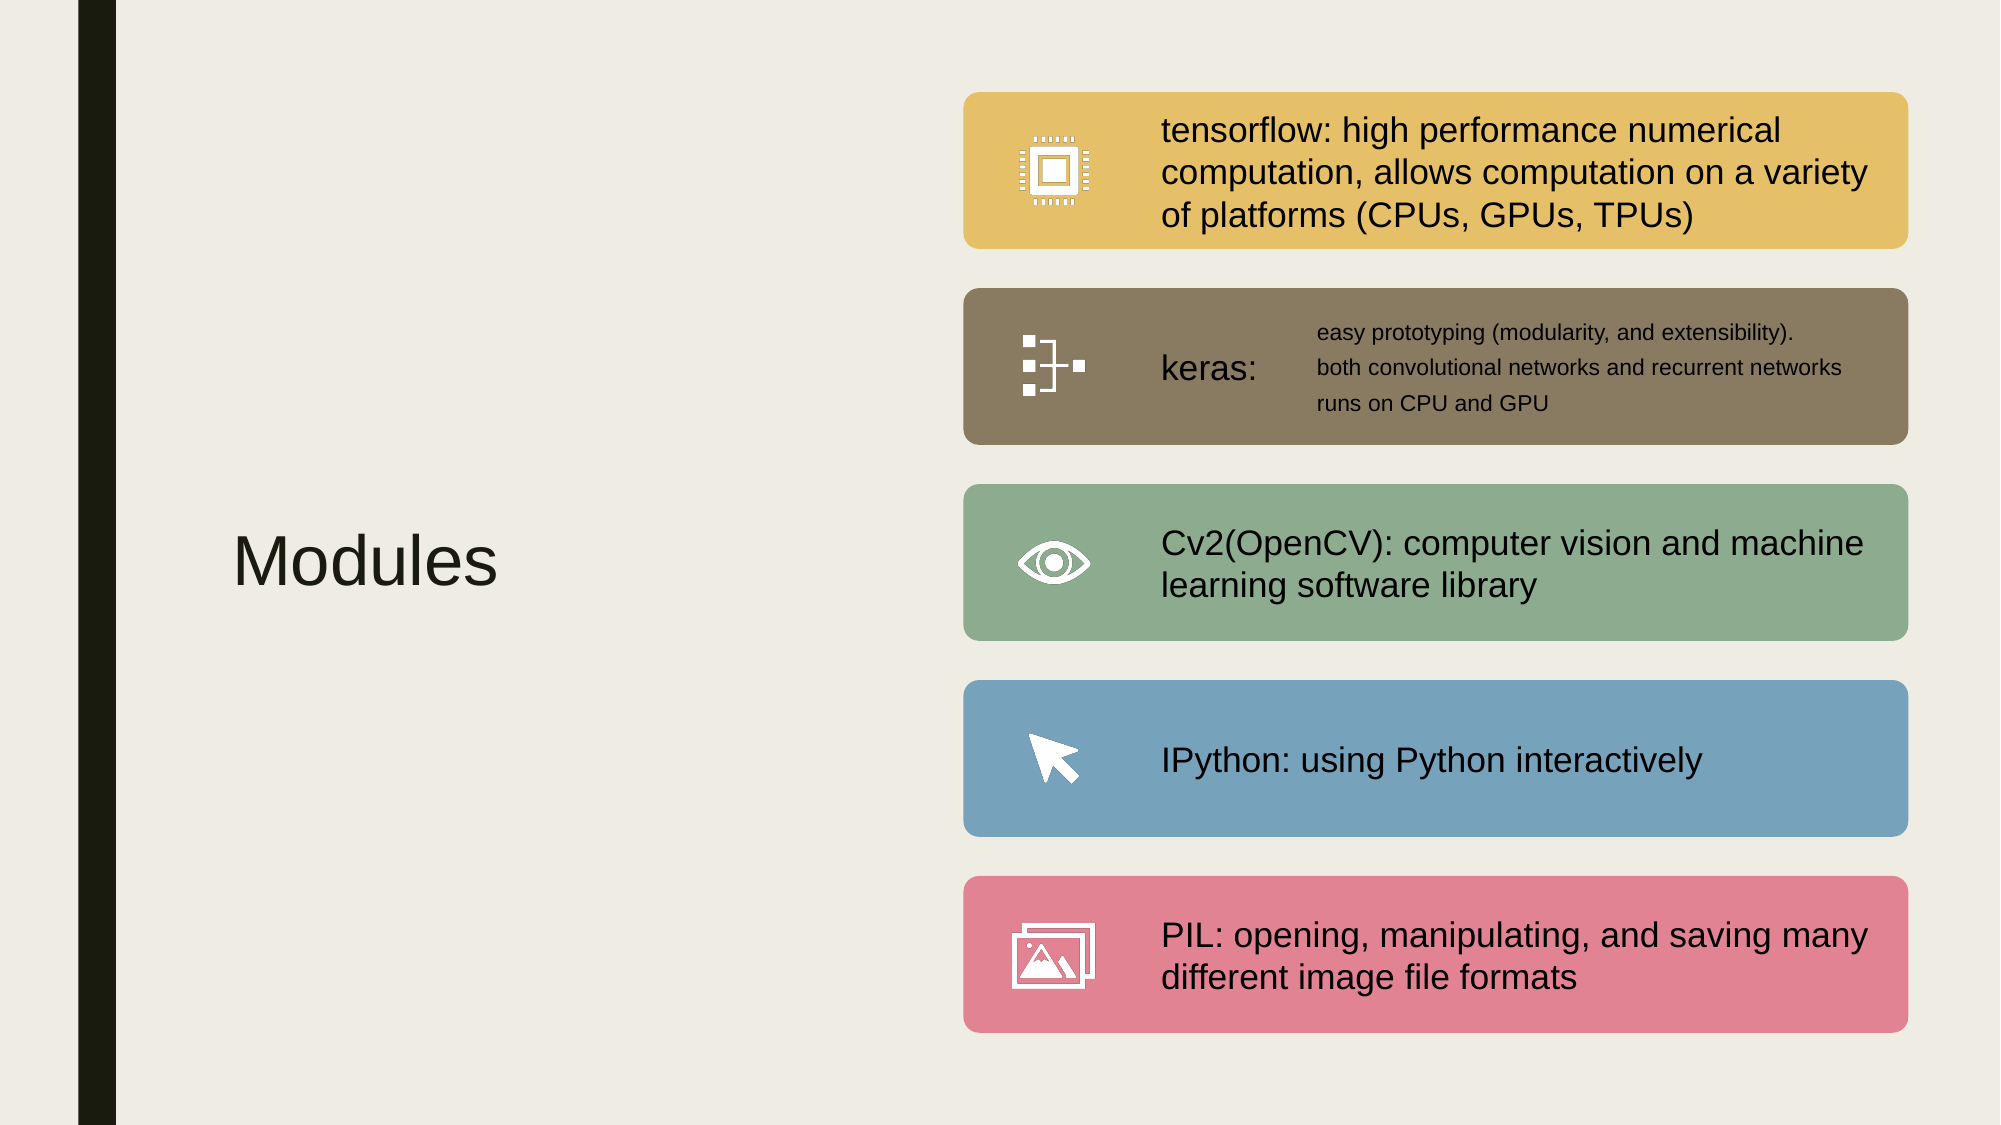

tensorflow: high performance numerical computation, allows computation on a variety of platforms (CPUs, GPUs, TPUs)
keras:
easy prototyping (modularity, and extensibility).
both convolutional networks and recurrent networks
runs on CPU and GPU
Cv2(OpenCV): computer vision and machine learning software library
IPython: using Python interactively
PIL: opening, manipulating, and saving many different image file formats
# Modules